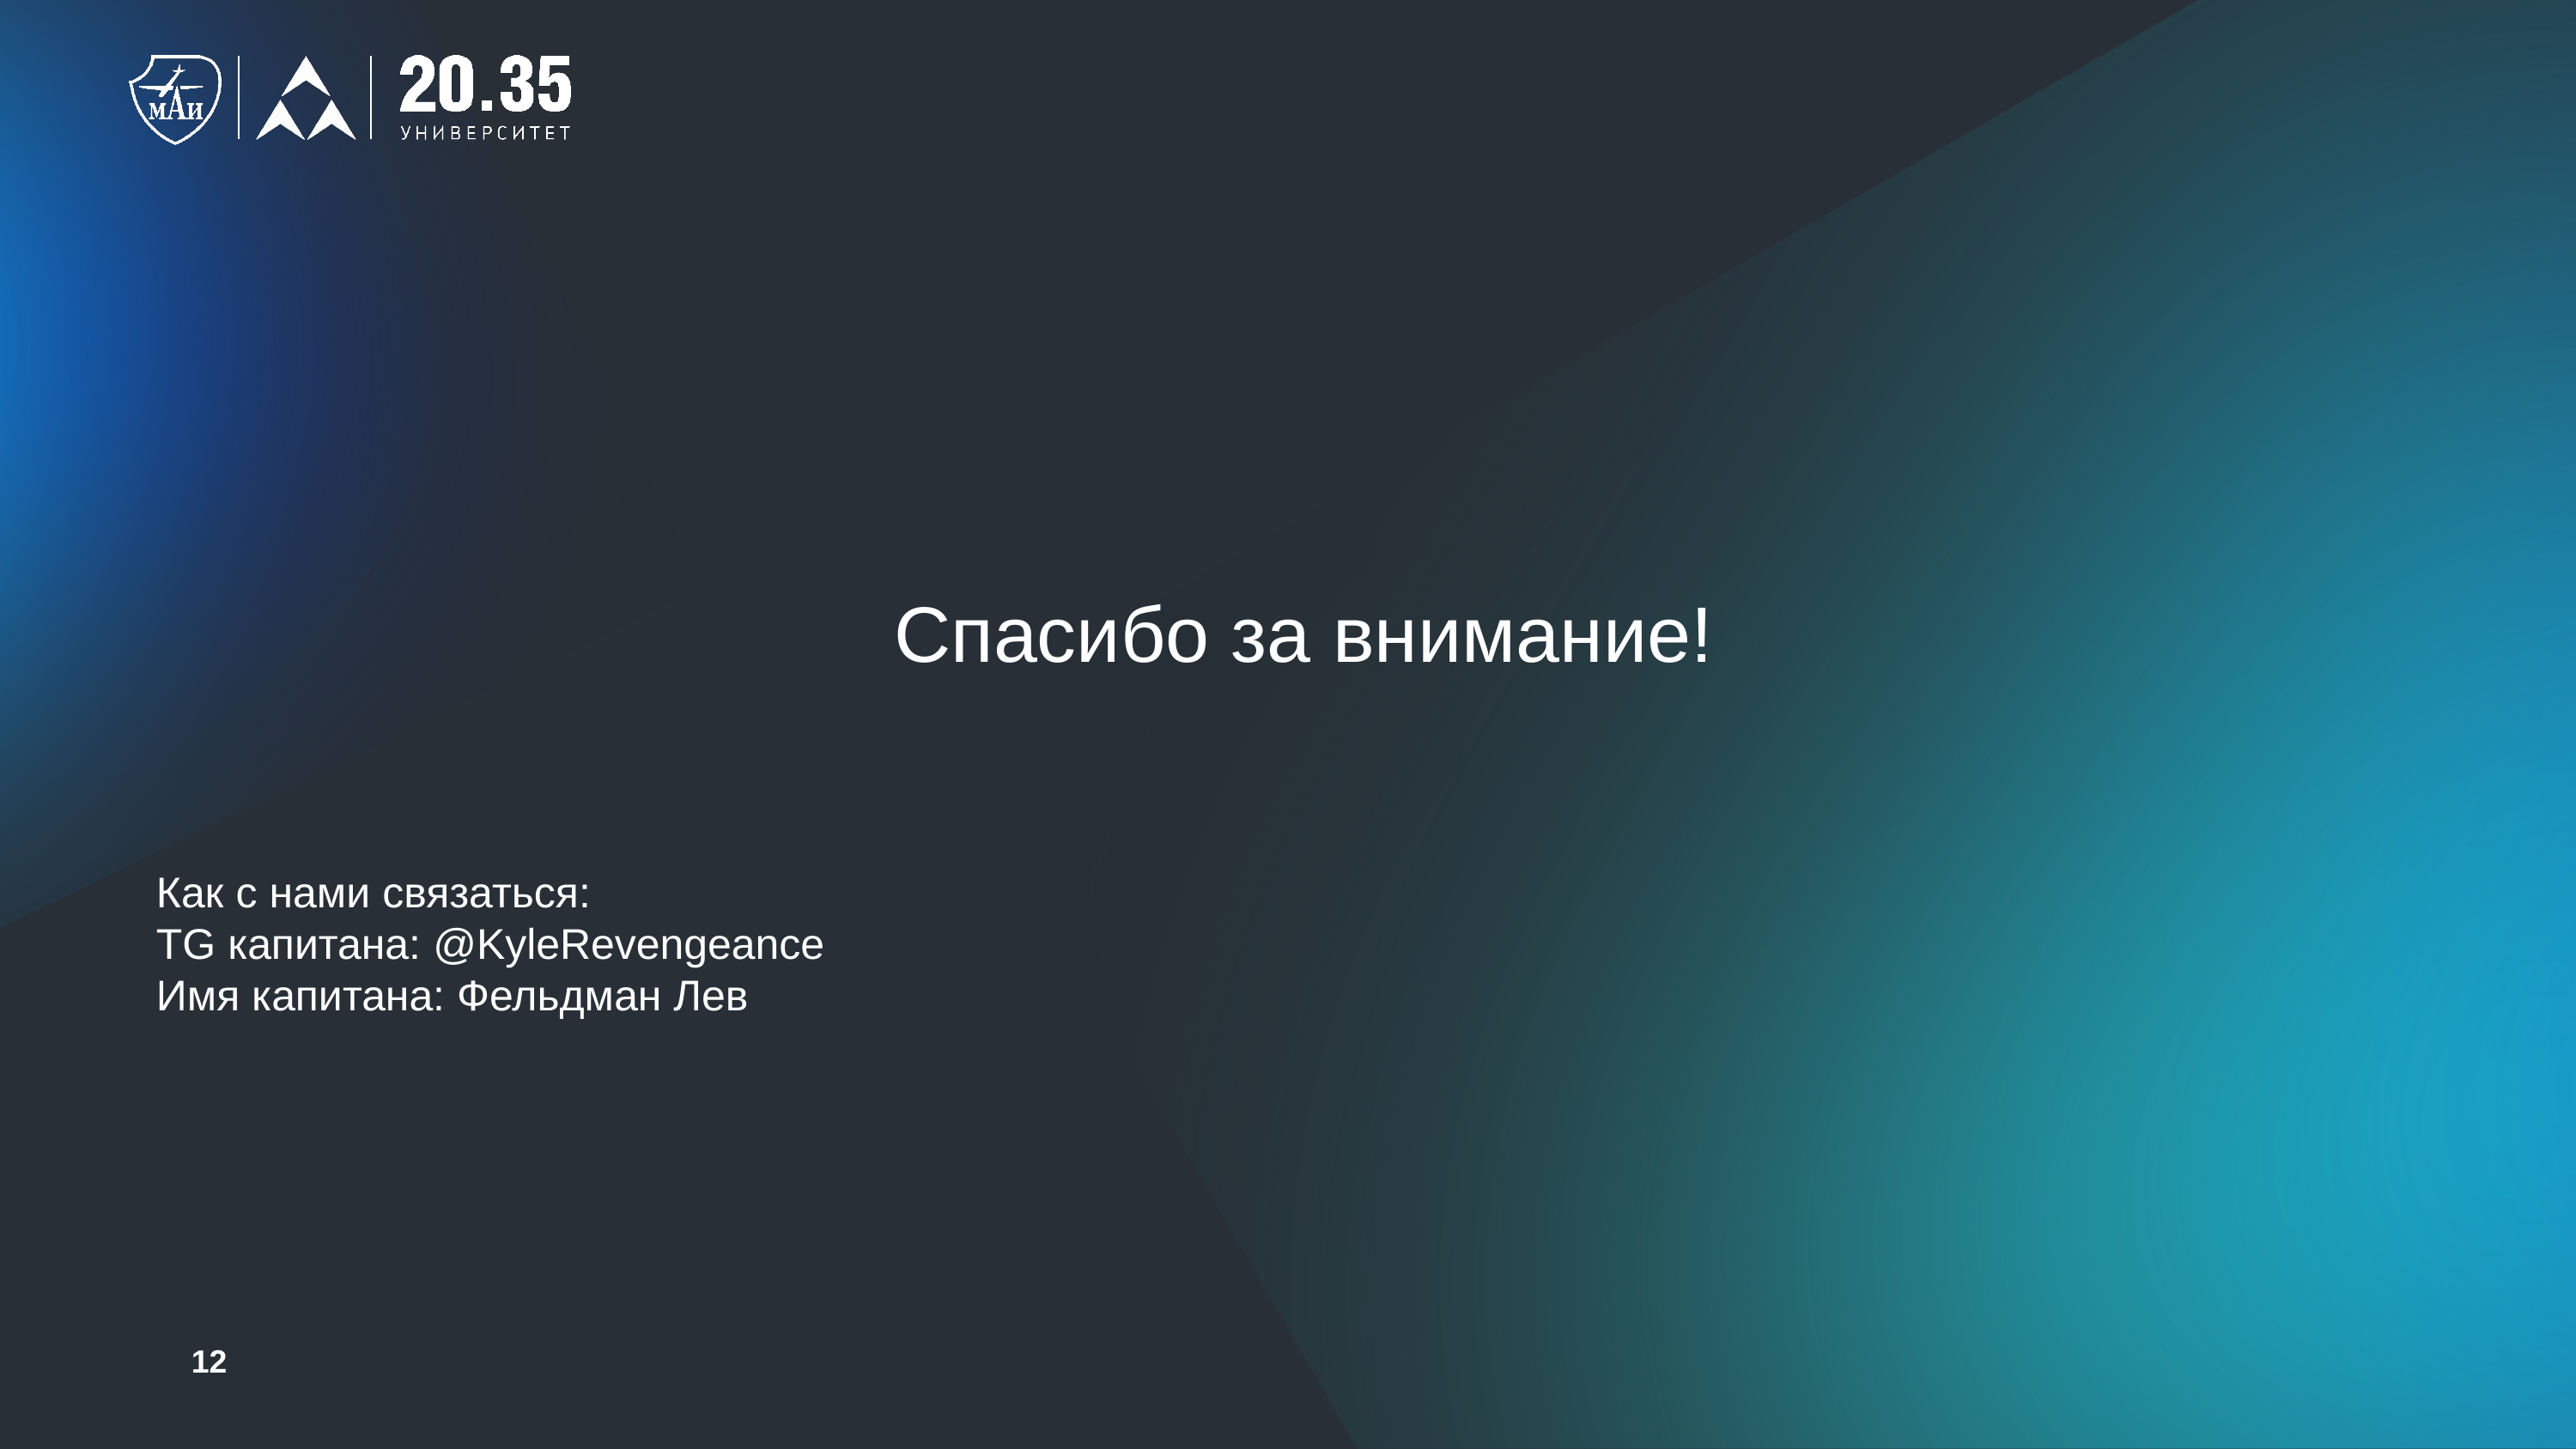

Спасибо за внимание!
Как с нами связаться:
TG капитана: @KyleRevengeance
Имя капитана: Фельдман Лев
12